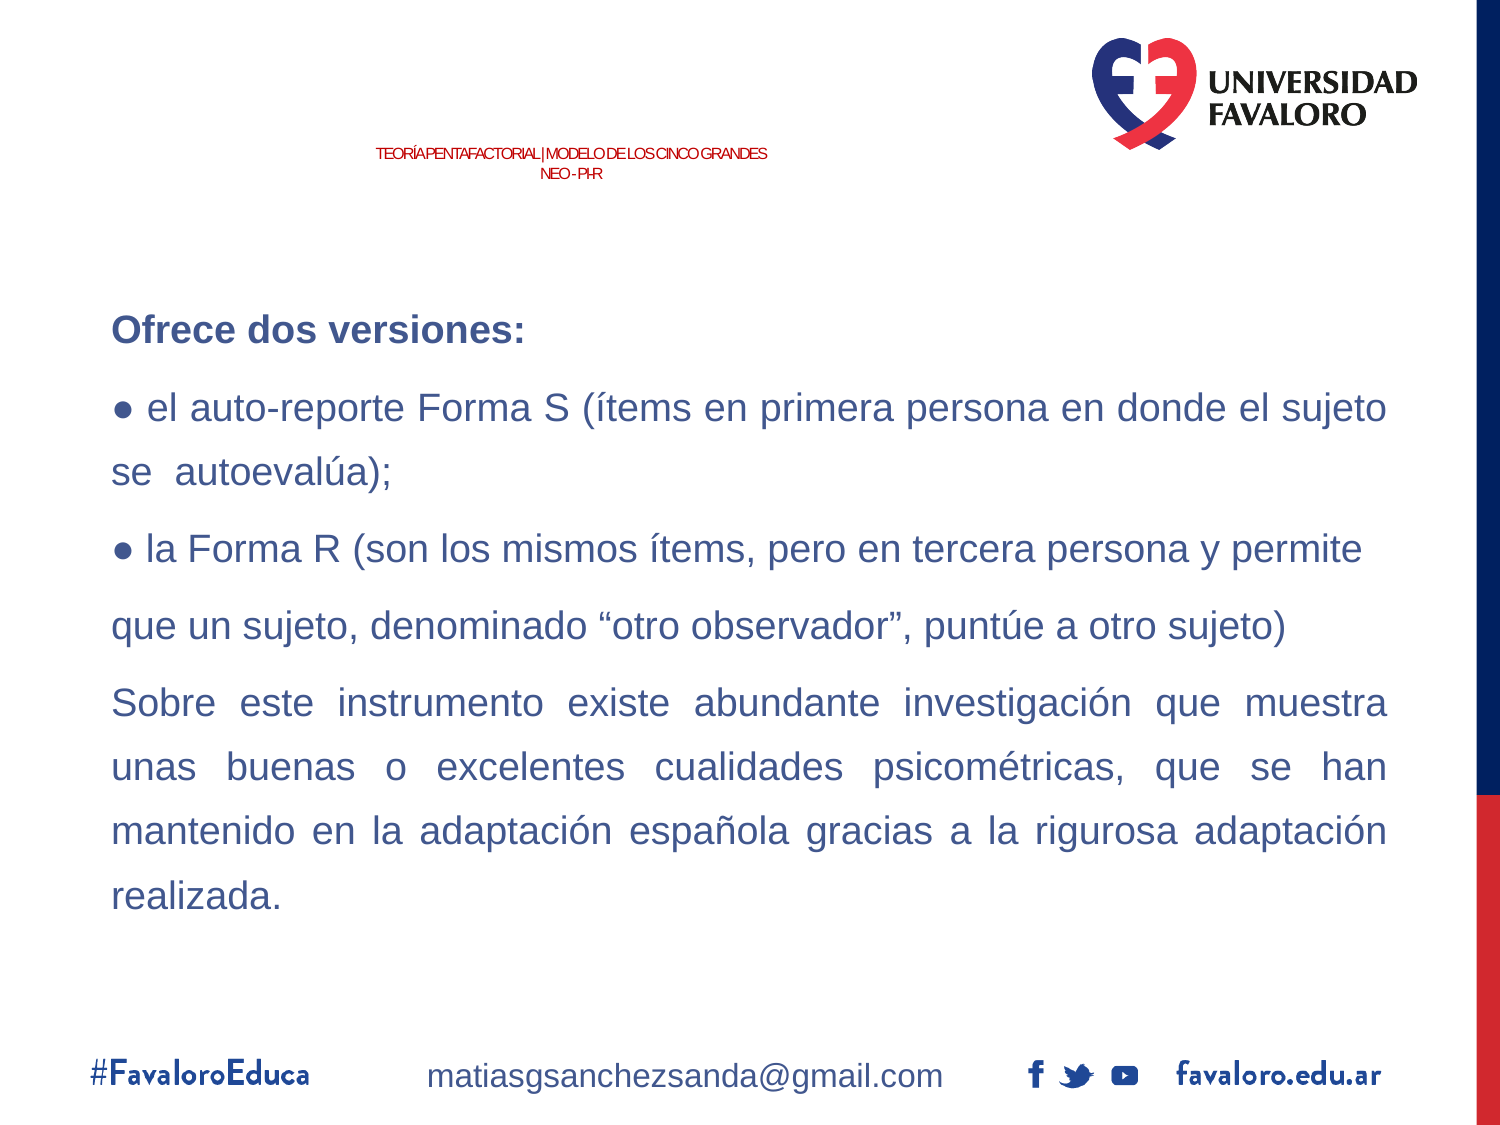

# Teoría Pentafactorial | Modelo de los Cinco Grandes NEO - PI-R
Ofrece dos versiones:
● el auto-reporte Forma S (ítems en primera persona en donde el sujeto se  autoevalúa);
● la Forma R (son los mismos ítems, pero en tercera persona y permite
que un sujeto, denominado “otro observador”, puntúe a otro sujeto)
Sobre este instrumento existe abundante investigación que muestra unas buenas o excelentes cualidades psicométricas, que se han mantenido en la adaptación española gracias a la rigurosa adaptación realizada.
matiasgsanchezsanda@gmail.com